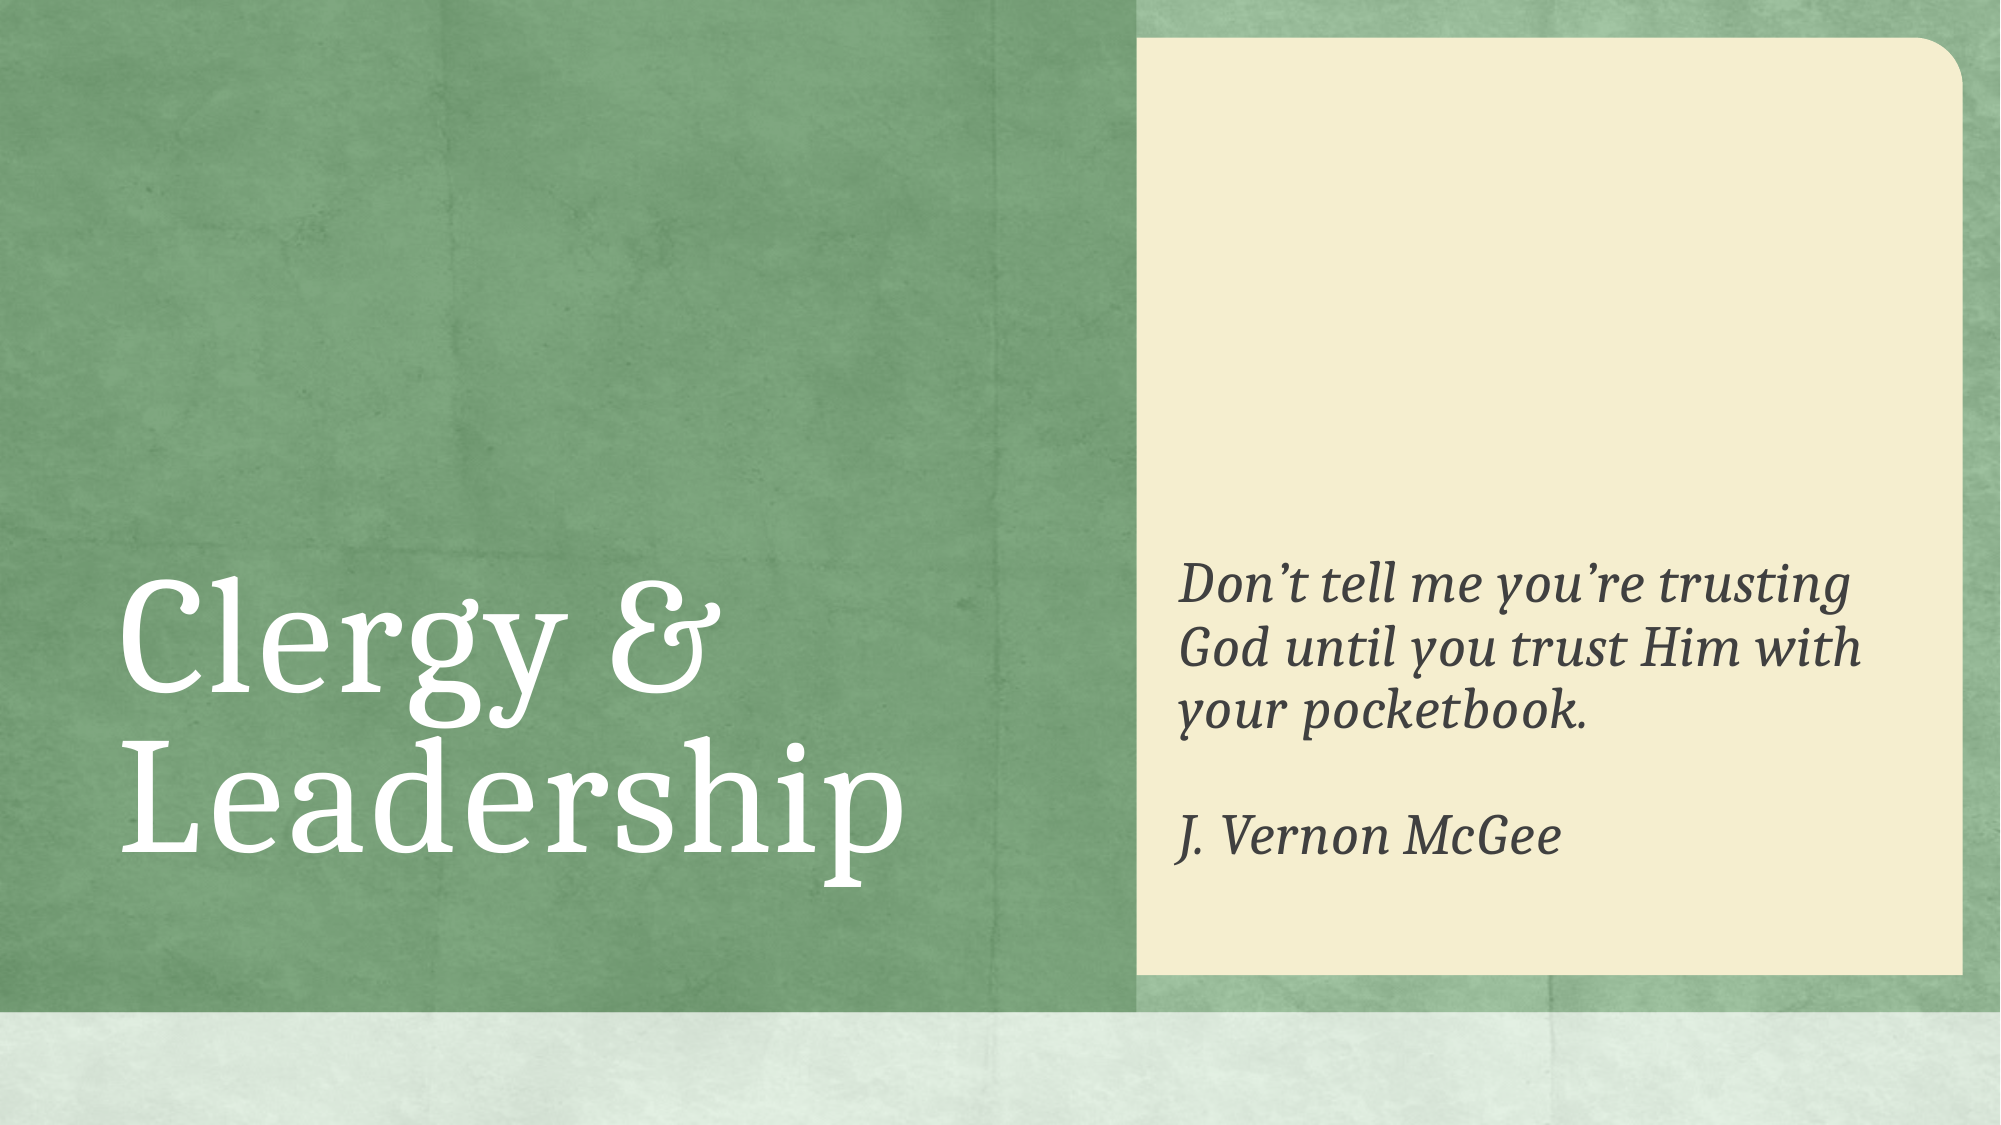

# Clergy & Leadership
Don’t tell me you’re trusting God until you trust Him with your pocketbook.

J. Vernon McGee